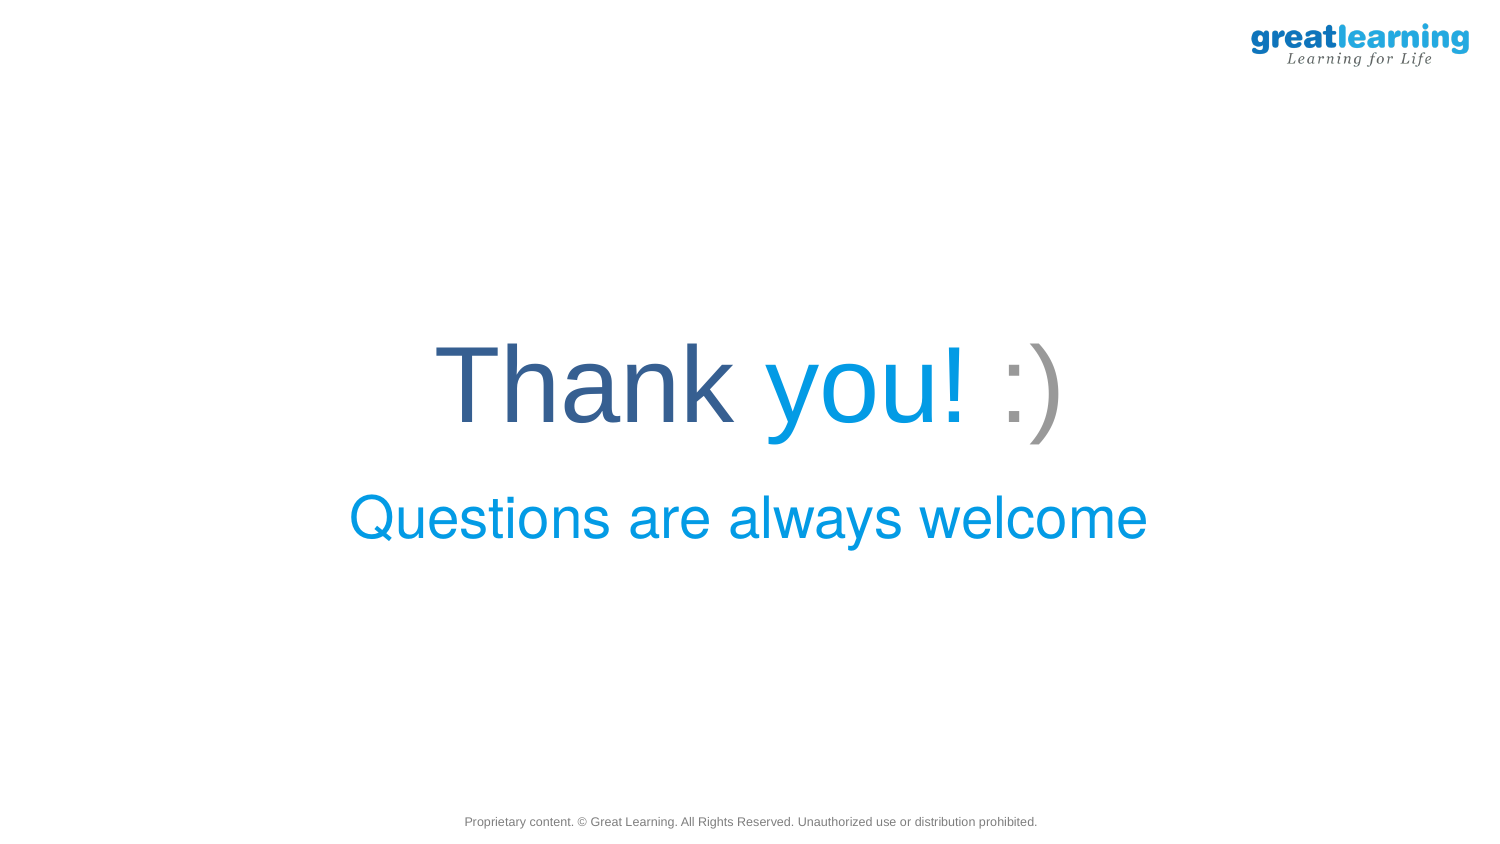

# Thank you! :)
Questions are always welcome